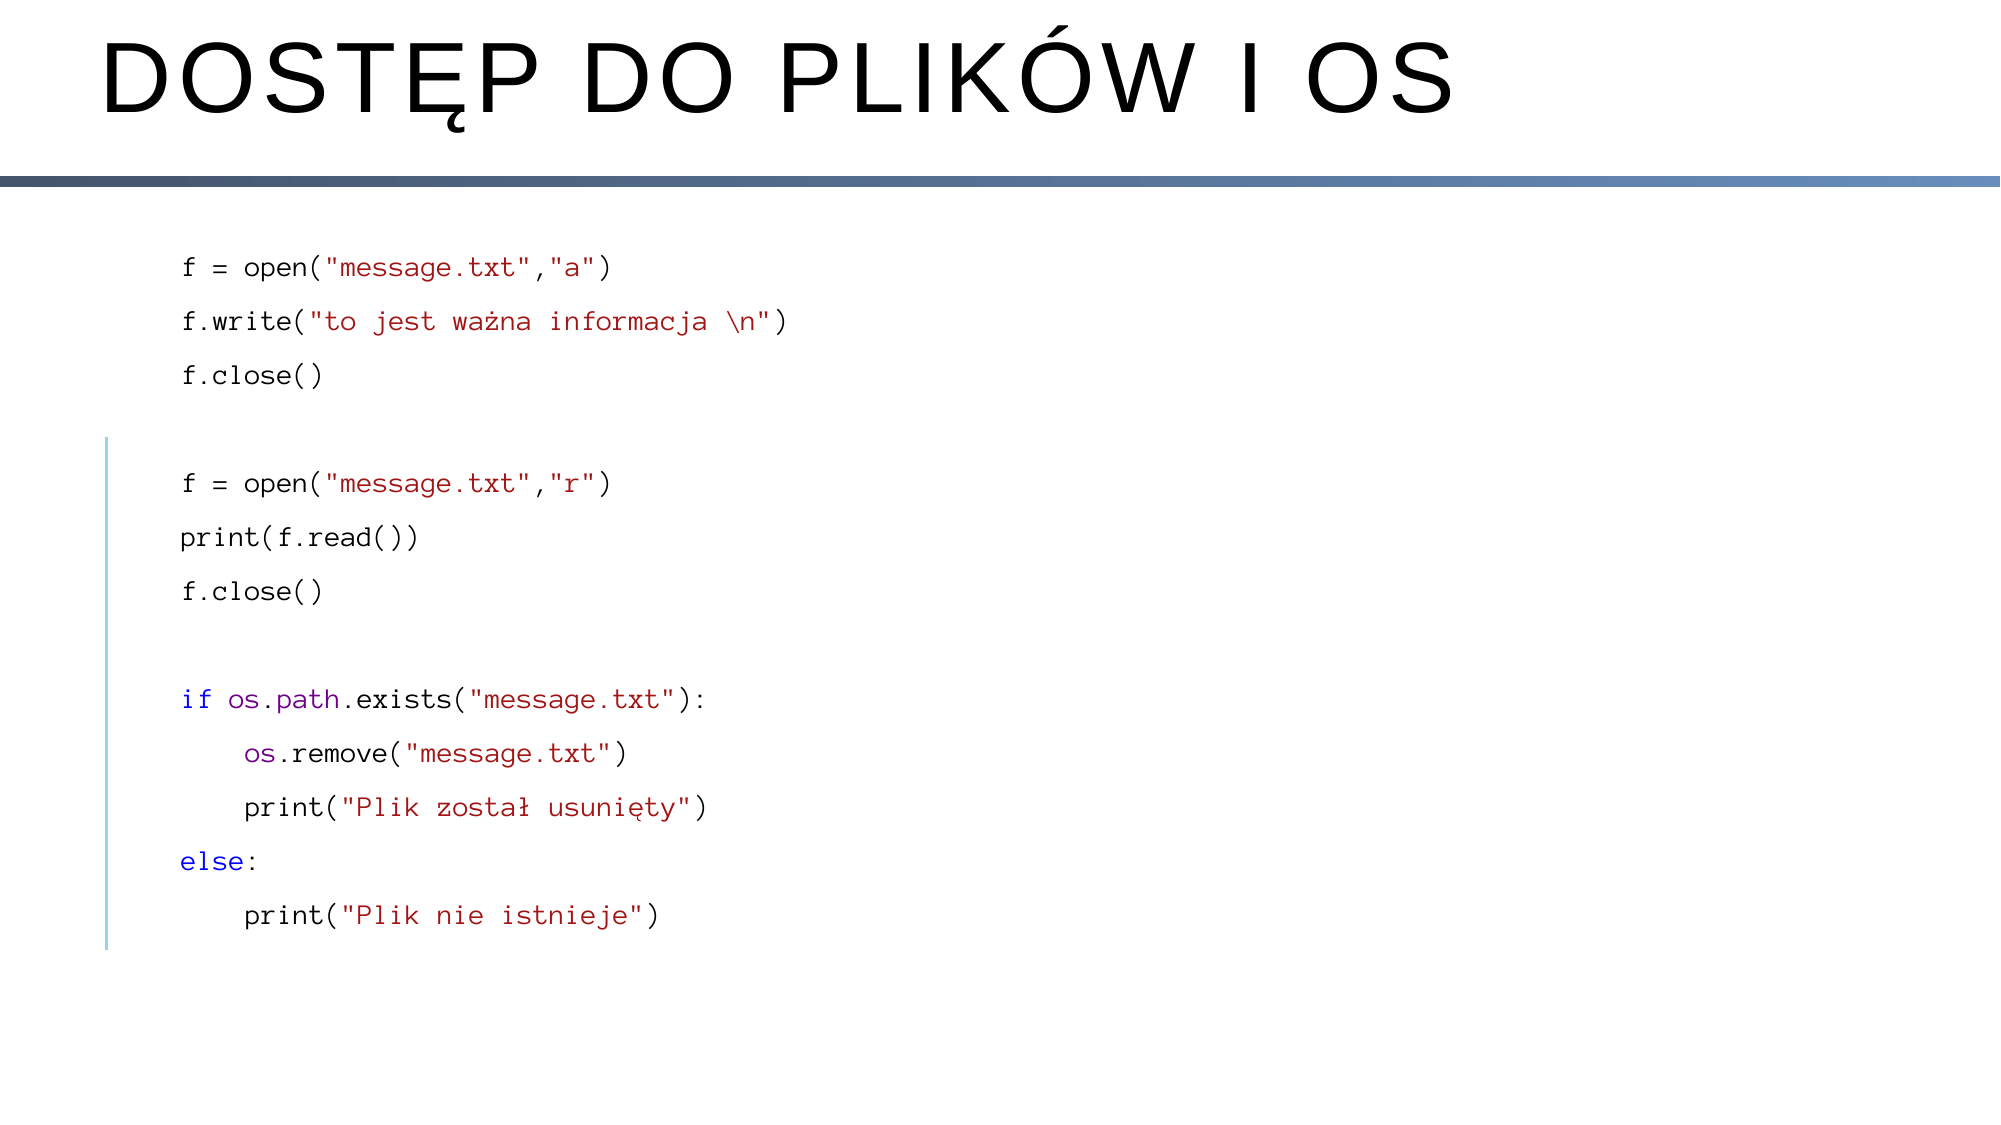

08.12.2024
# Dostęp do plików i OS
f = open("message.txt","a")
f.write("to jest ważna informacja \n")
f.close()

f = open("message.txt","r")
print(f.read())
f.close()

if os.path.exists("message.txt"):
    os.remove("message.txt")
    print("Plik został usunięty")
else:
    print("Plik nie istnieje")